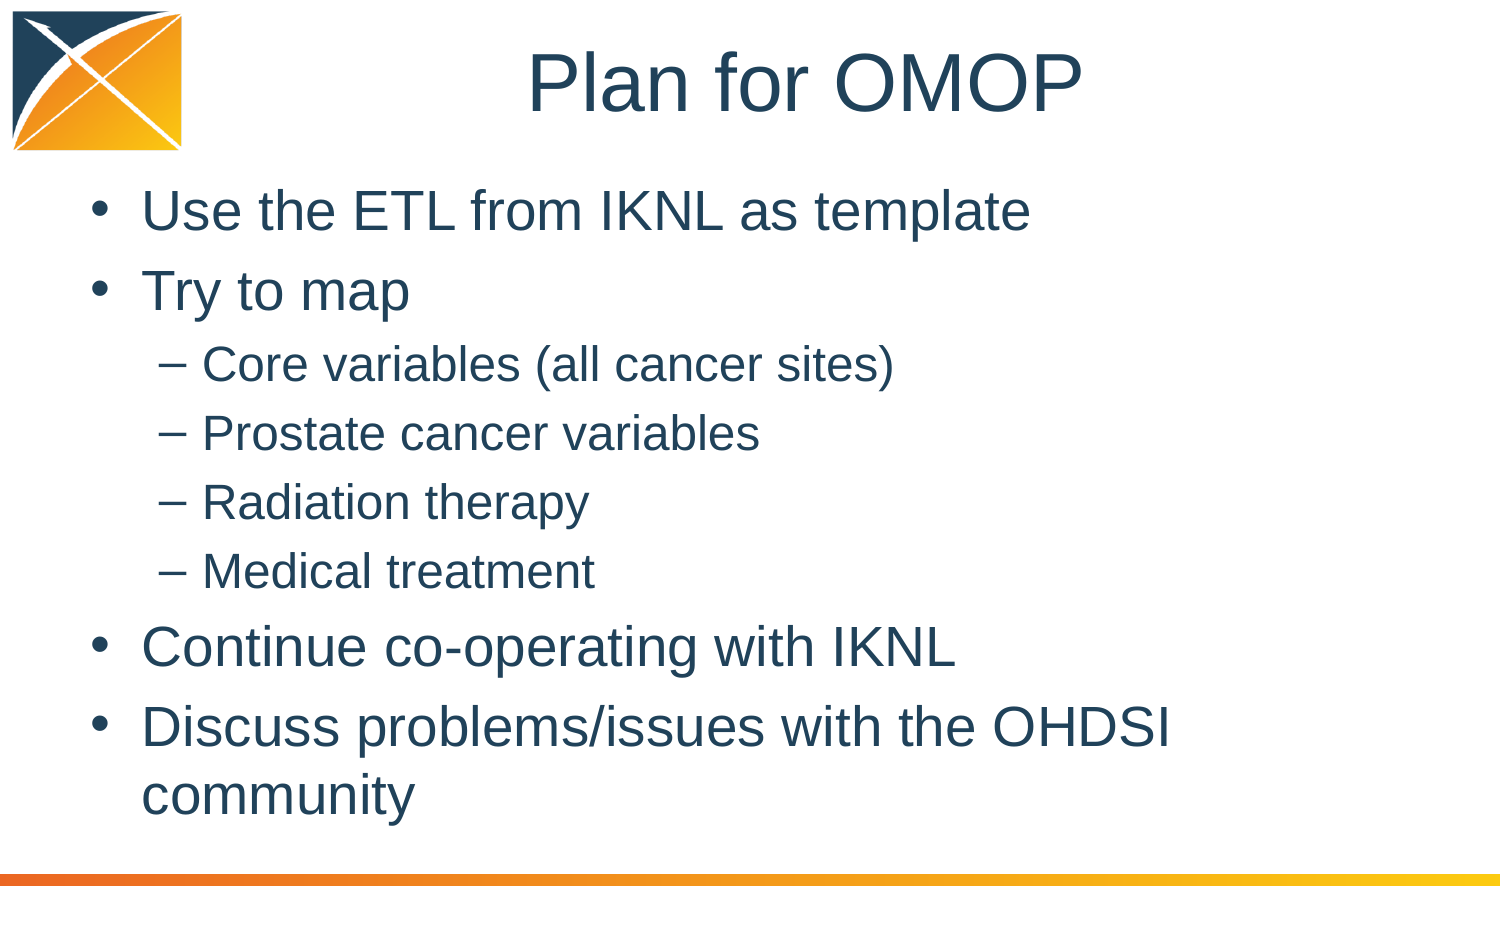

# Plan for OMOP
Use the ETL from IKNL as template
Try to map
Core variables (all cancer sites)
Prostate cancer variables
Radiation therapy
Medical treatment
Continue co-operating with IKNL
Discuss problems/issues with the OHDSI community